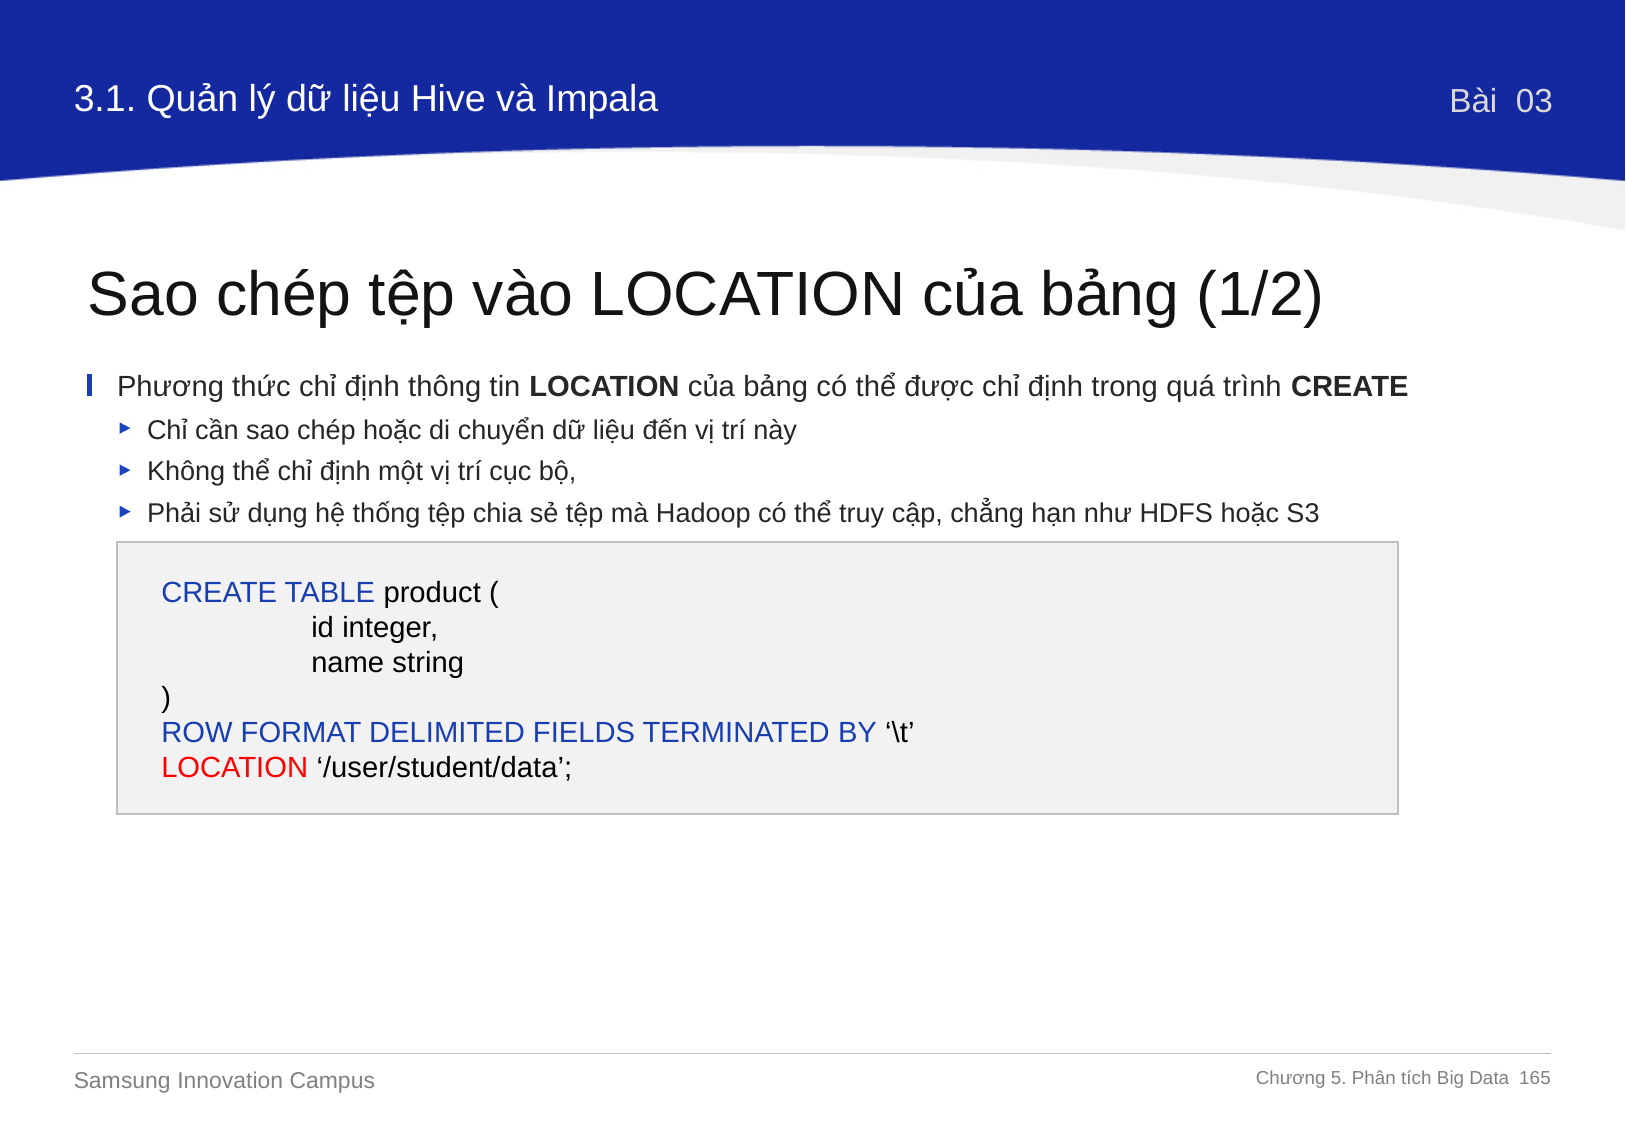

3.1. Quản lý dữ liệu Hive và Impala
Bài  03
Sao chép tệp vào LOCATION của bảng (1/2)
Phương thức chỉ định thông tin LOCATION của bảng có thể được chỉ định trong quá trình CREATE
Chỉ cần sao chép hoặc di chuyển dữ liệu đến vị trí này
Không thể chỉ định một vị trí cục bộ,
Phải sử dụng hệ thống tệp chia sẻ tệp mà Hadoop có thể truy cập, chẳng hạn như HDFS hoặc S3

CREATE TABLE product (
	id integer,
	name string
)
ROW FORMAT DELIMITED FIELDS TERMINATED BY ‘\t’
LOCATION ‘/user/student/data’;